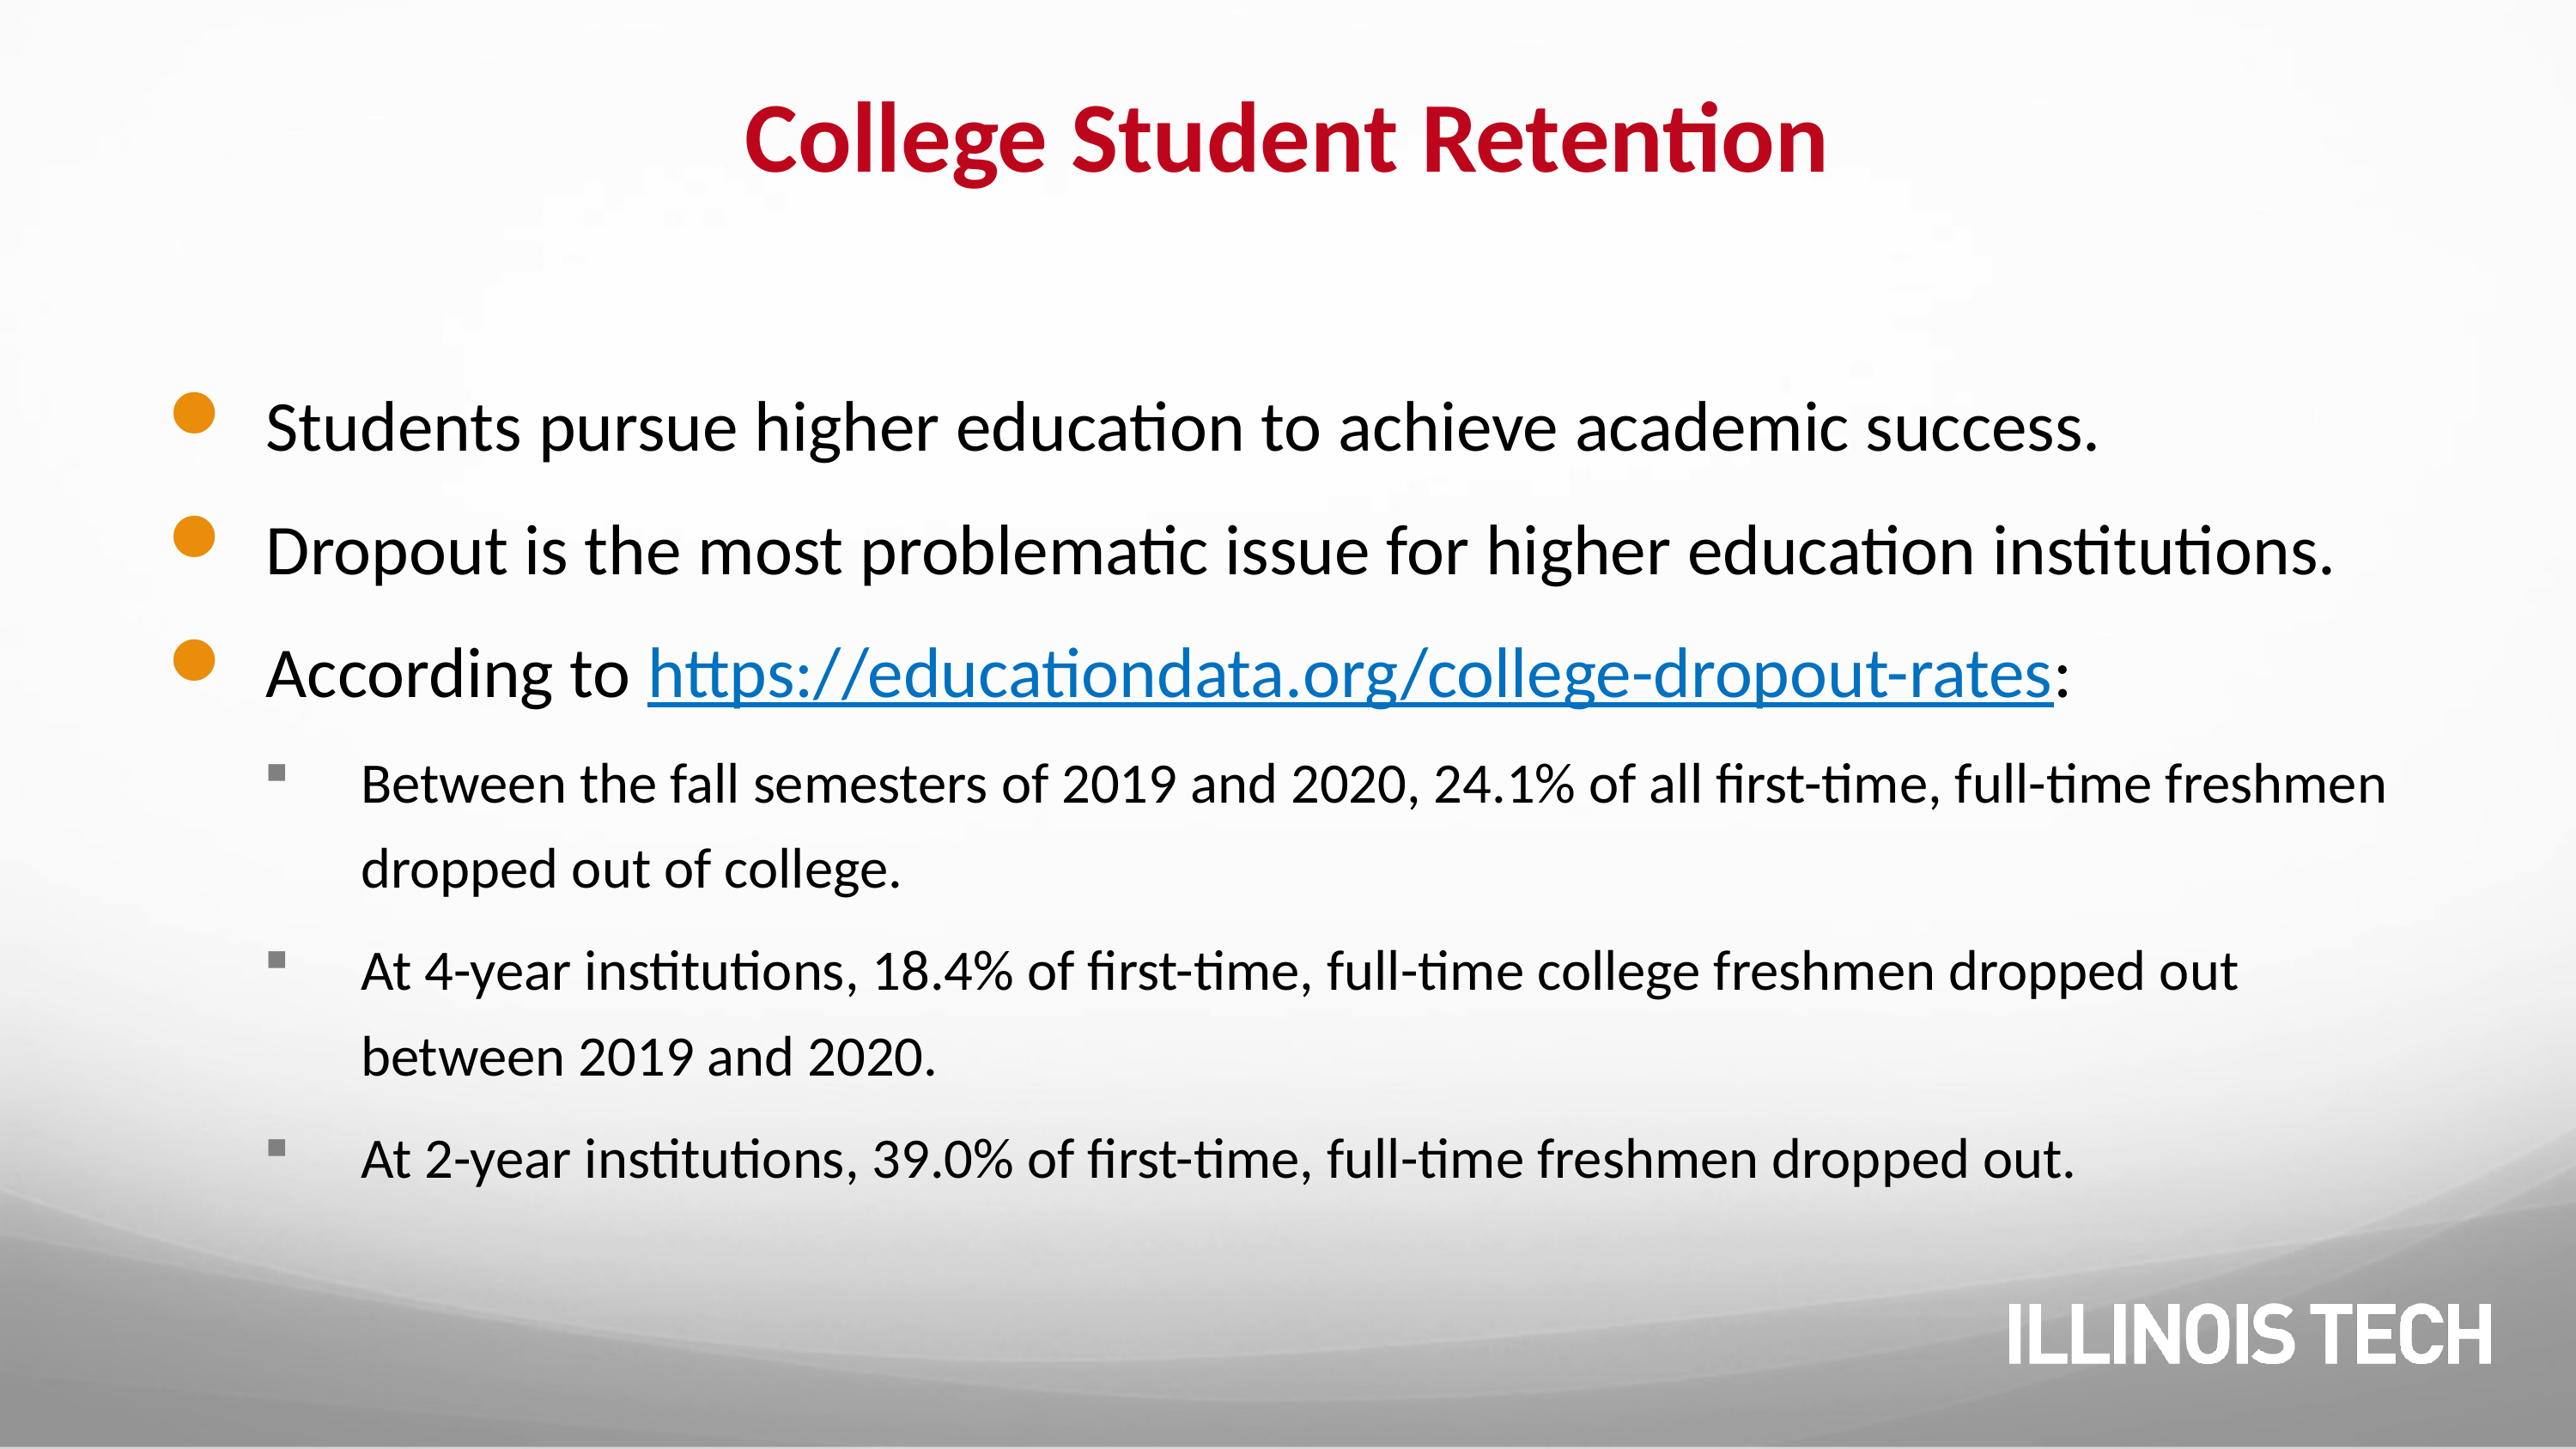

# College Student Retention
Students pursue higher education to achieve academic success.
Dropout is the most problematic issue for higher education institutions.
According to https://educationdata.org/college-dropout-rates:
Between the fall semesters of 2019 and 2020, 24.1% of all first-time, full-time freshmen dropped out of college.
At 4-year institutions, 18.4% of first-time, full-time college freshmen dropped out between 2019 and 2020.
At 2-year institutions, 39.0% of first-time, full-time freshmen dropped out.